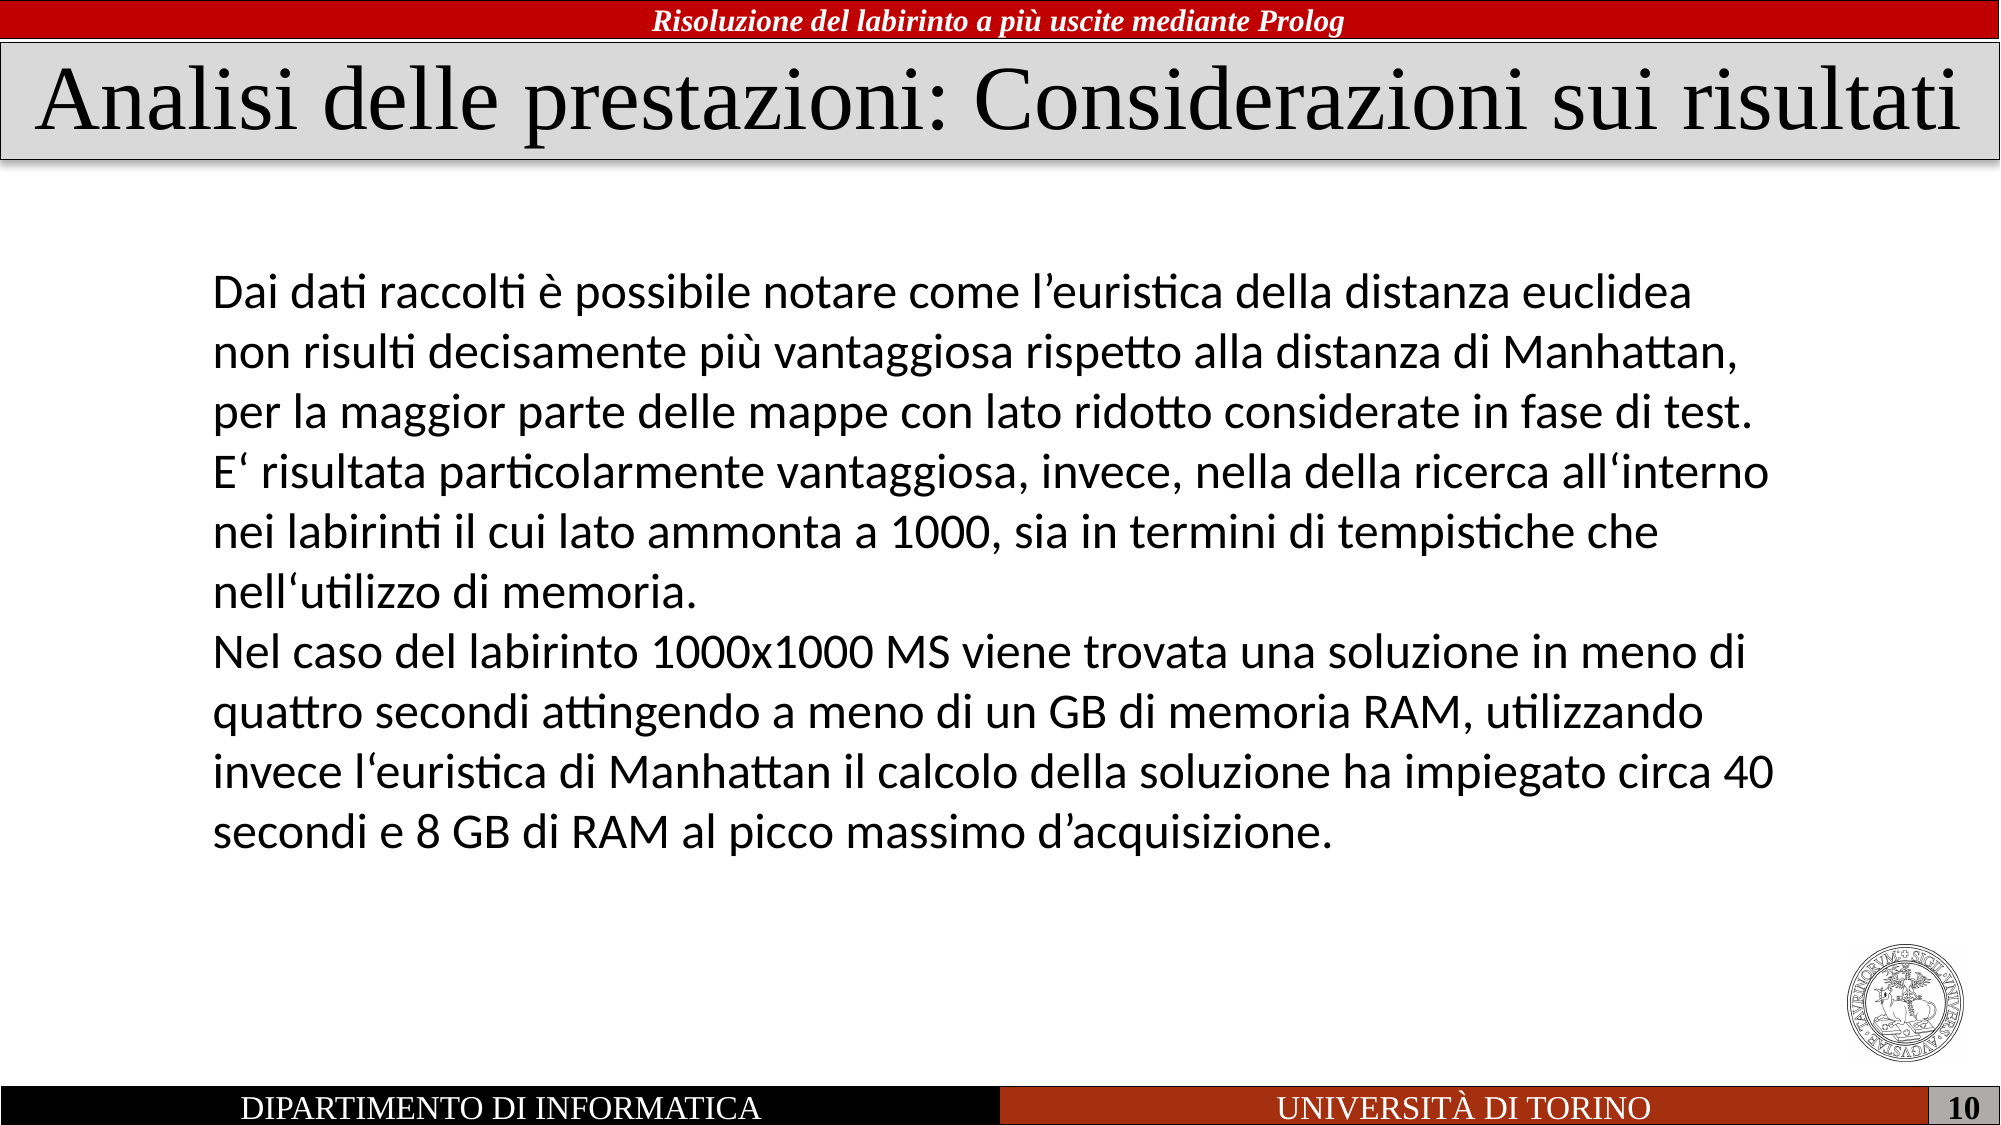

# Analisi delle prestazioni: Considerazioni sui risultati
Dai dati raccolti è possibile notare come l’euristica della distanza euclidea  non risulti decisamente più vantaggiosa rispetto alla distanza di Manhattan, per la maggior parte delle mappe con lato ridotto considerate in fase di test.
E‘ risultata particolarmente vantaggiosa, invece, nella della ricerca all‘interno nei labirinti il cui lato ammonta a 1000, sia in termini di tempistiche che nell‘utilizzo di memoria.
Nel caso del labirinto 1000x1000 MS viene trovata una soluzione in meno di quattro secondi attingendo a meno di un GB di memoria RAM, utilizzando invece l‘euristica di Manhattan il calcolo della soluzione ha impiegato circa 40 secondi e 8 GB di RAM al picco massimo d’acquisizione.